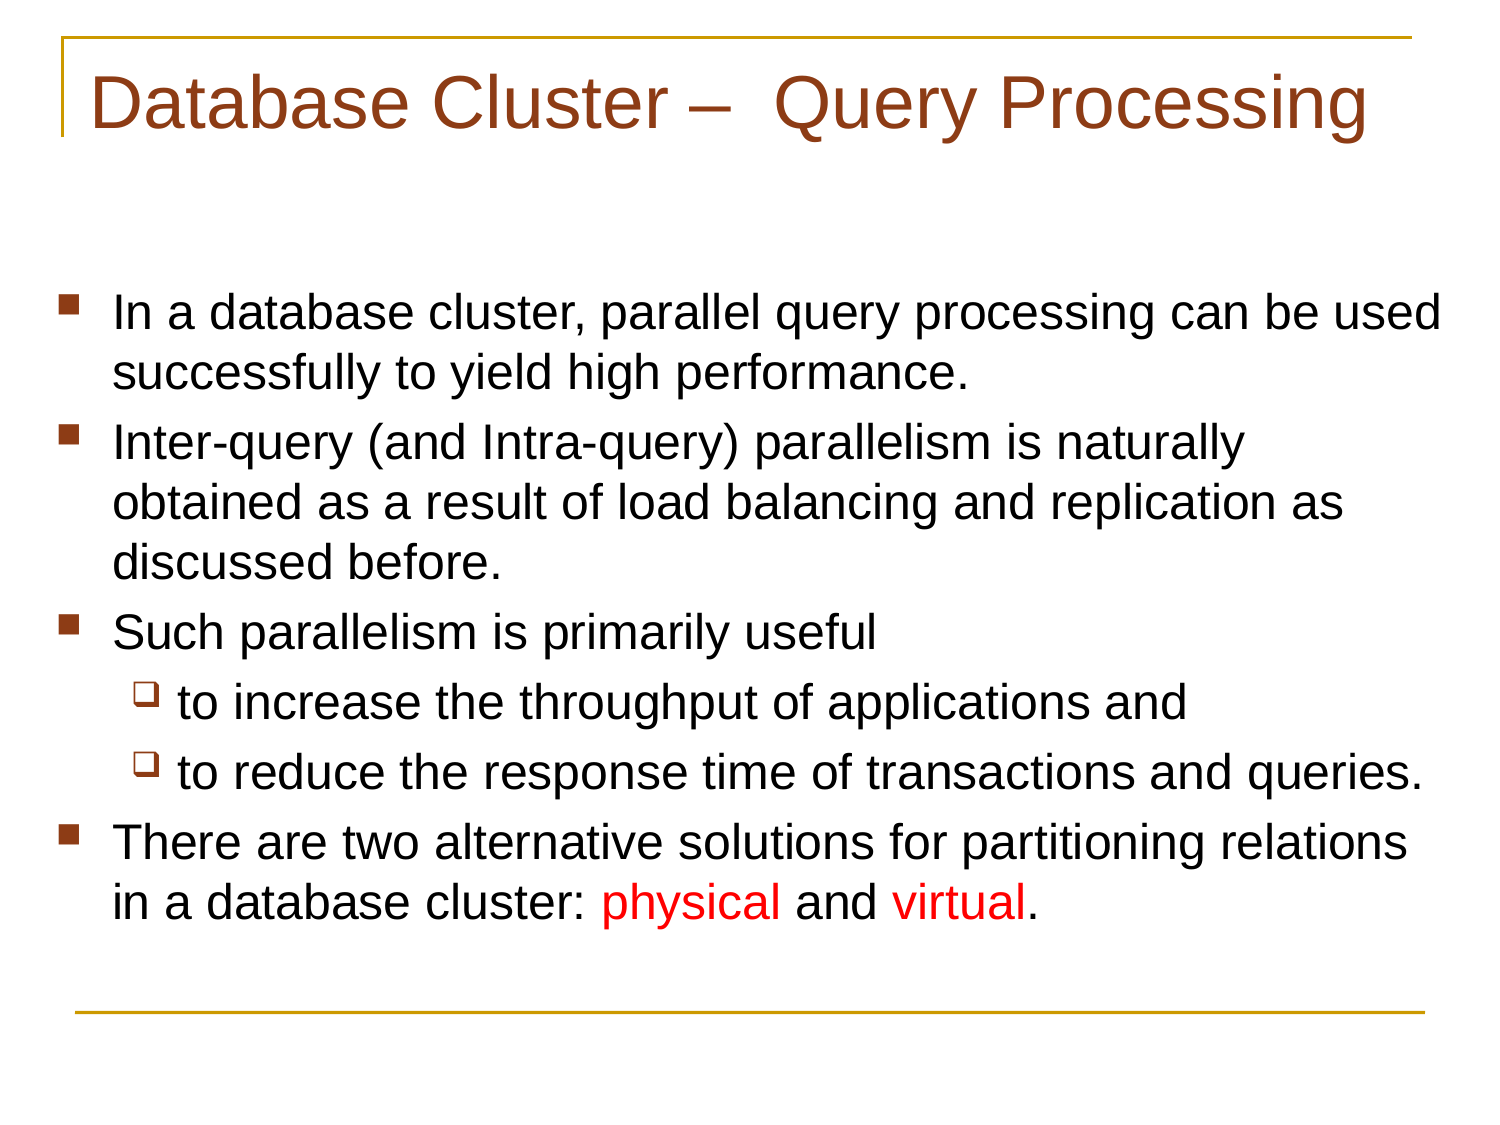

# Database Cluster –  Query Processing
In a database cluster, parallel query processing can be used successfully to yield high performance.
Inter-query (and Intra-query) parallelism is naturally obtained as a result of load balancing and replication as discussed before.
Such parallelism is primarily useful
to increase the throughput of applications and
to reduce the response time of transactions and queries.
There are two alternative solutions for partitioning relations in a database cluster: physical and virtual.